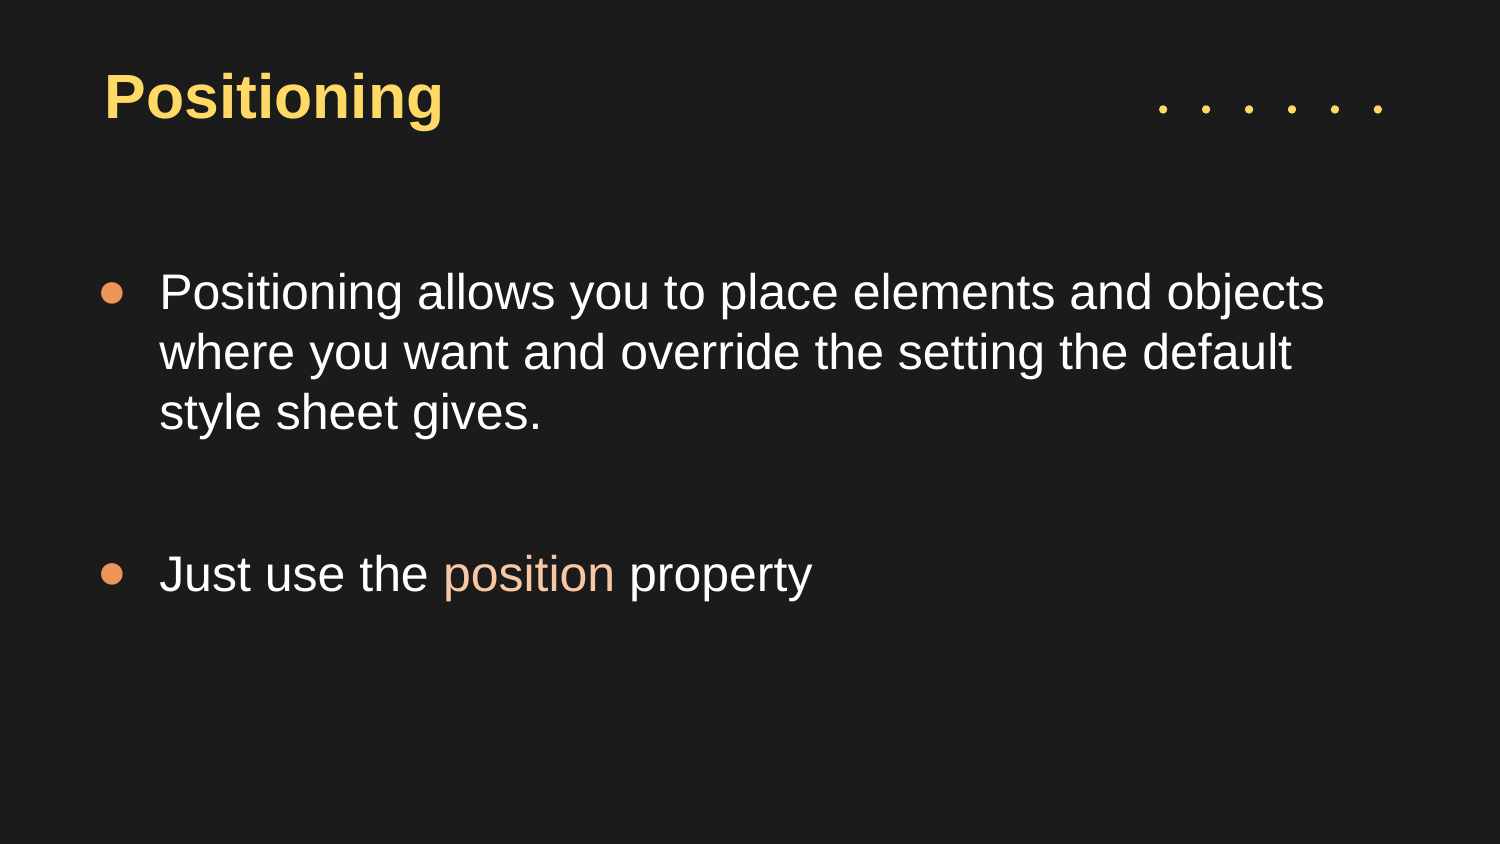

# Positioning
Positioning allows you to place elements and objects where you want and override the setting the default style sheet gives.

Just use the position property